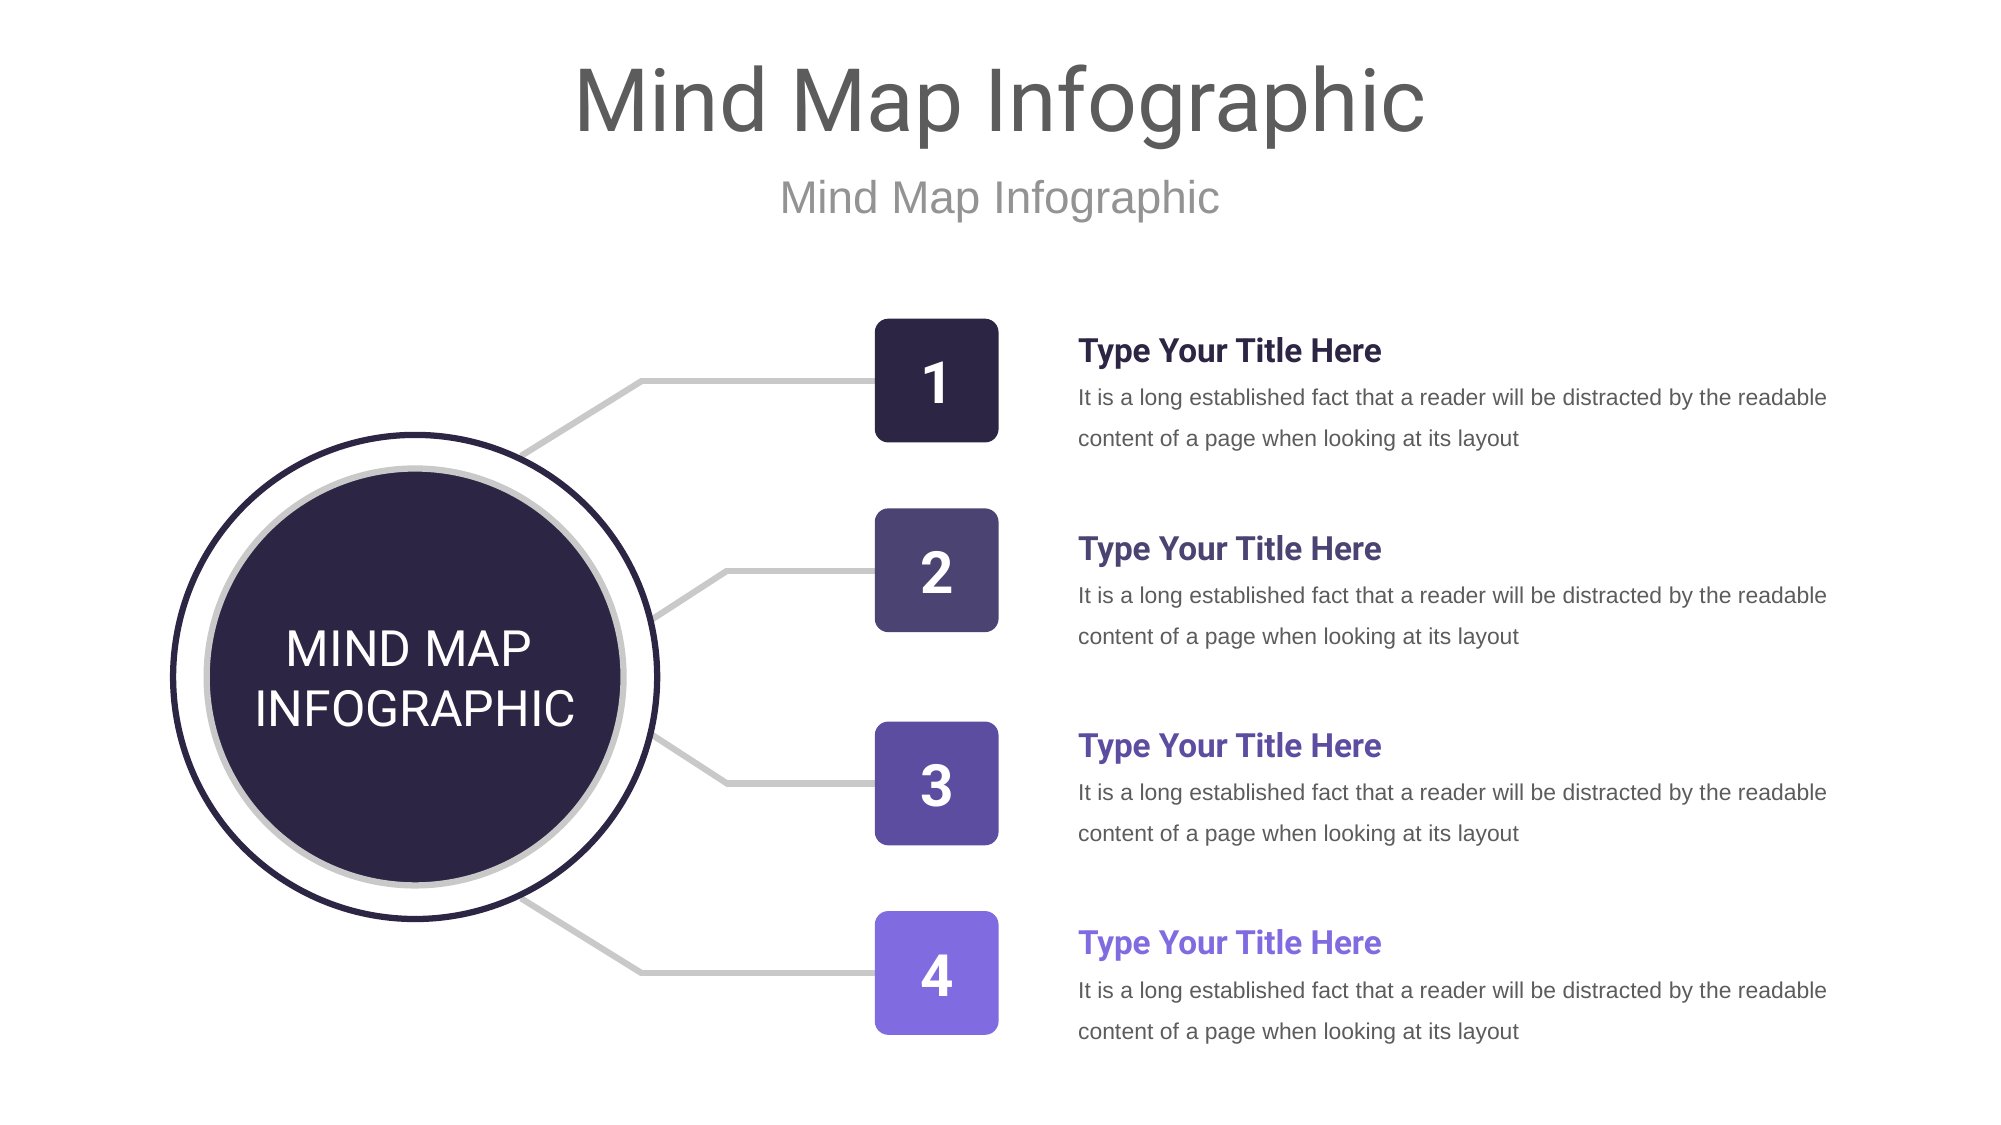

# Mind Map Infographic
Mind Map Infographic
Type Your Title Here
It is a long established fact that a reader will be distracted by the readable content of a page when looking at its layout
1

Type Your Title Here
It is a long established fact that a reader will be distracted by the readable content of a page when looking at its layout
2
MIND MAP
INFOGRAPHIC
Type Your Title Here
It is a long established fact that a reader will be distracted by the readable content of a page when looking at its layout
3
Type Your Title Here
It is a long established fact that a reader will be distracted by the readable content of a page when looking at its layout
4